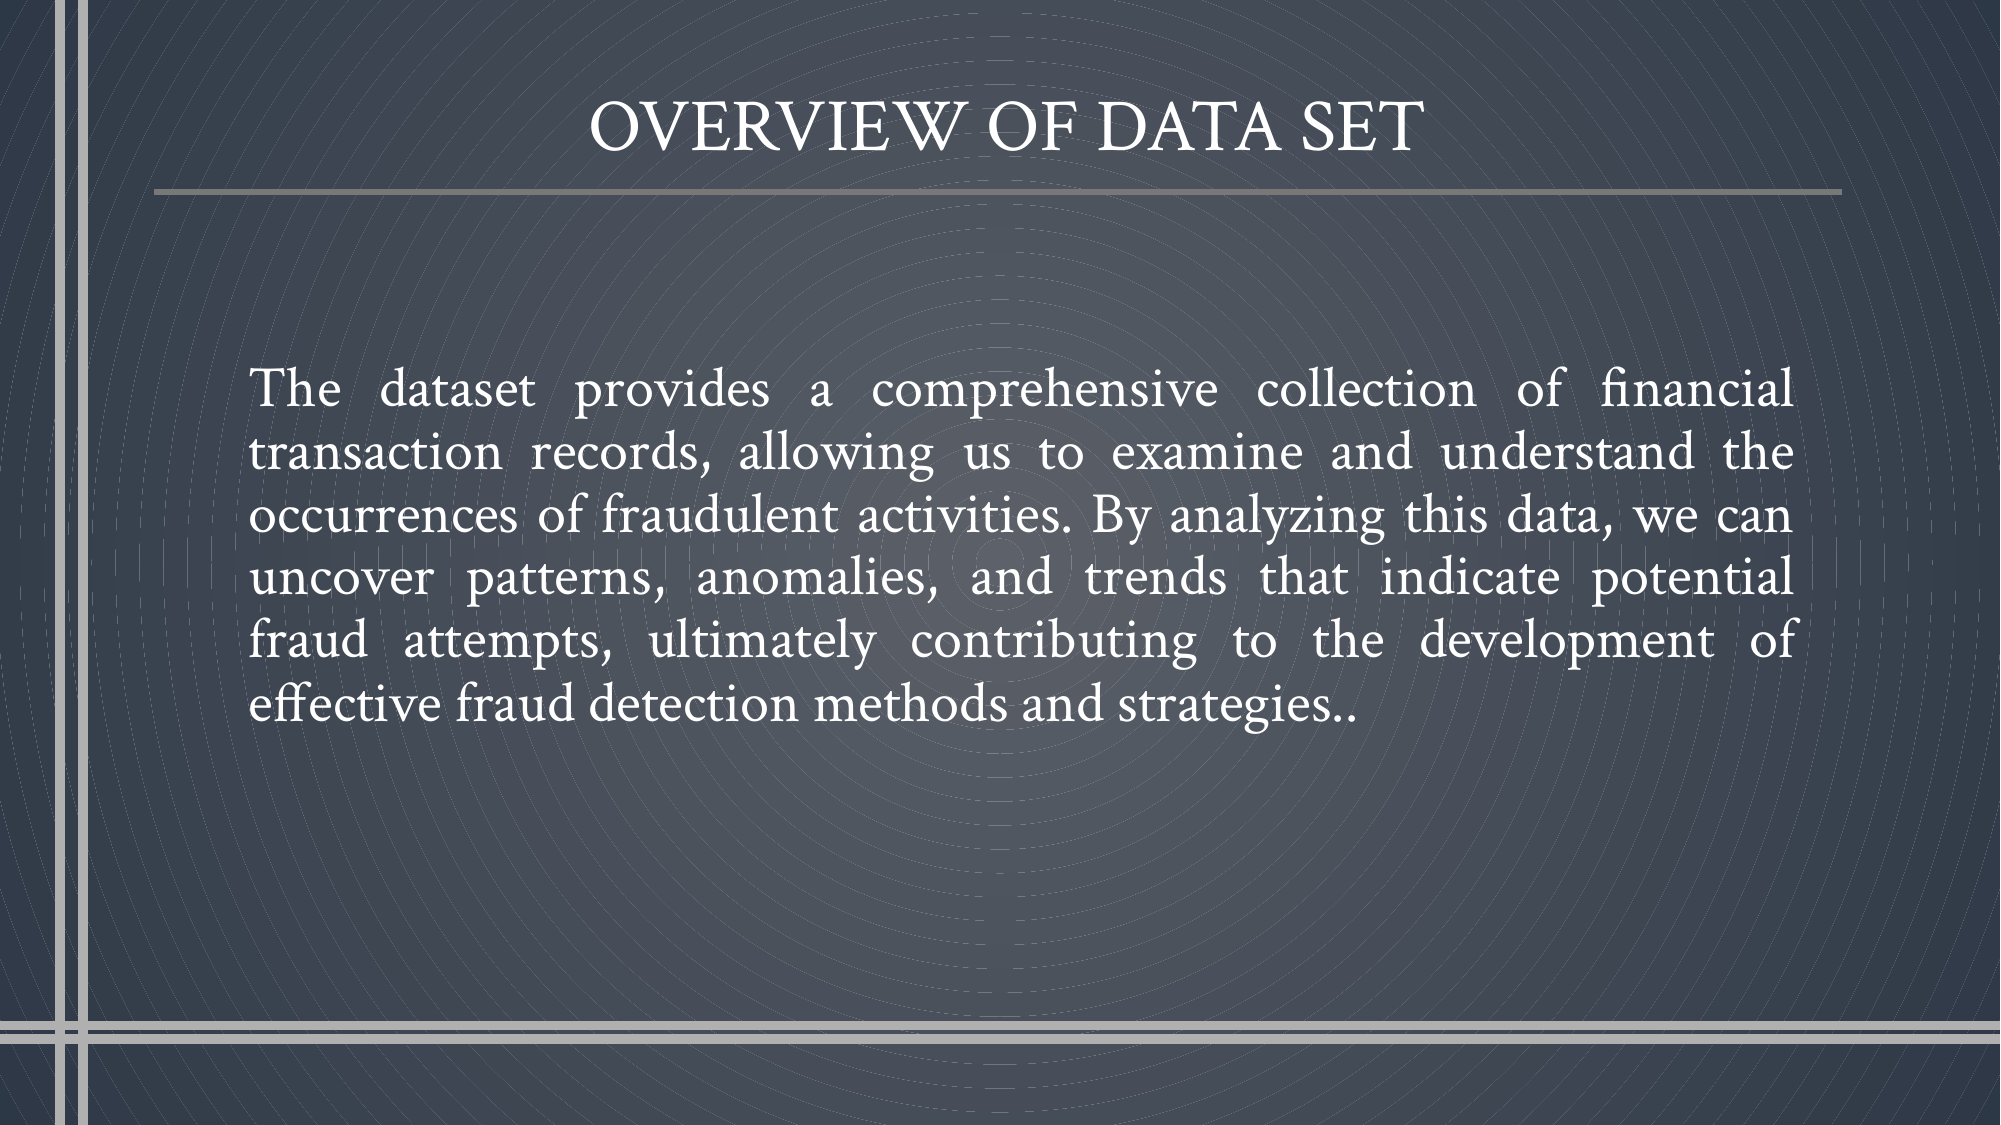

# OVERVIEW OF DATA SET
The dataset provides a comprehensive collection of financial transaction records, allowing us to examine and understand the occurrences of fraudulent activities. By analyzing this data, we can uncover patterns, anomalies, and trends that indicate potential fraud attempts, ultimately contributing to the development of effective fraud detection methods and strategies..